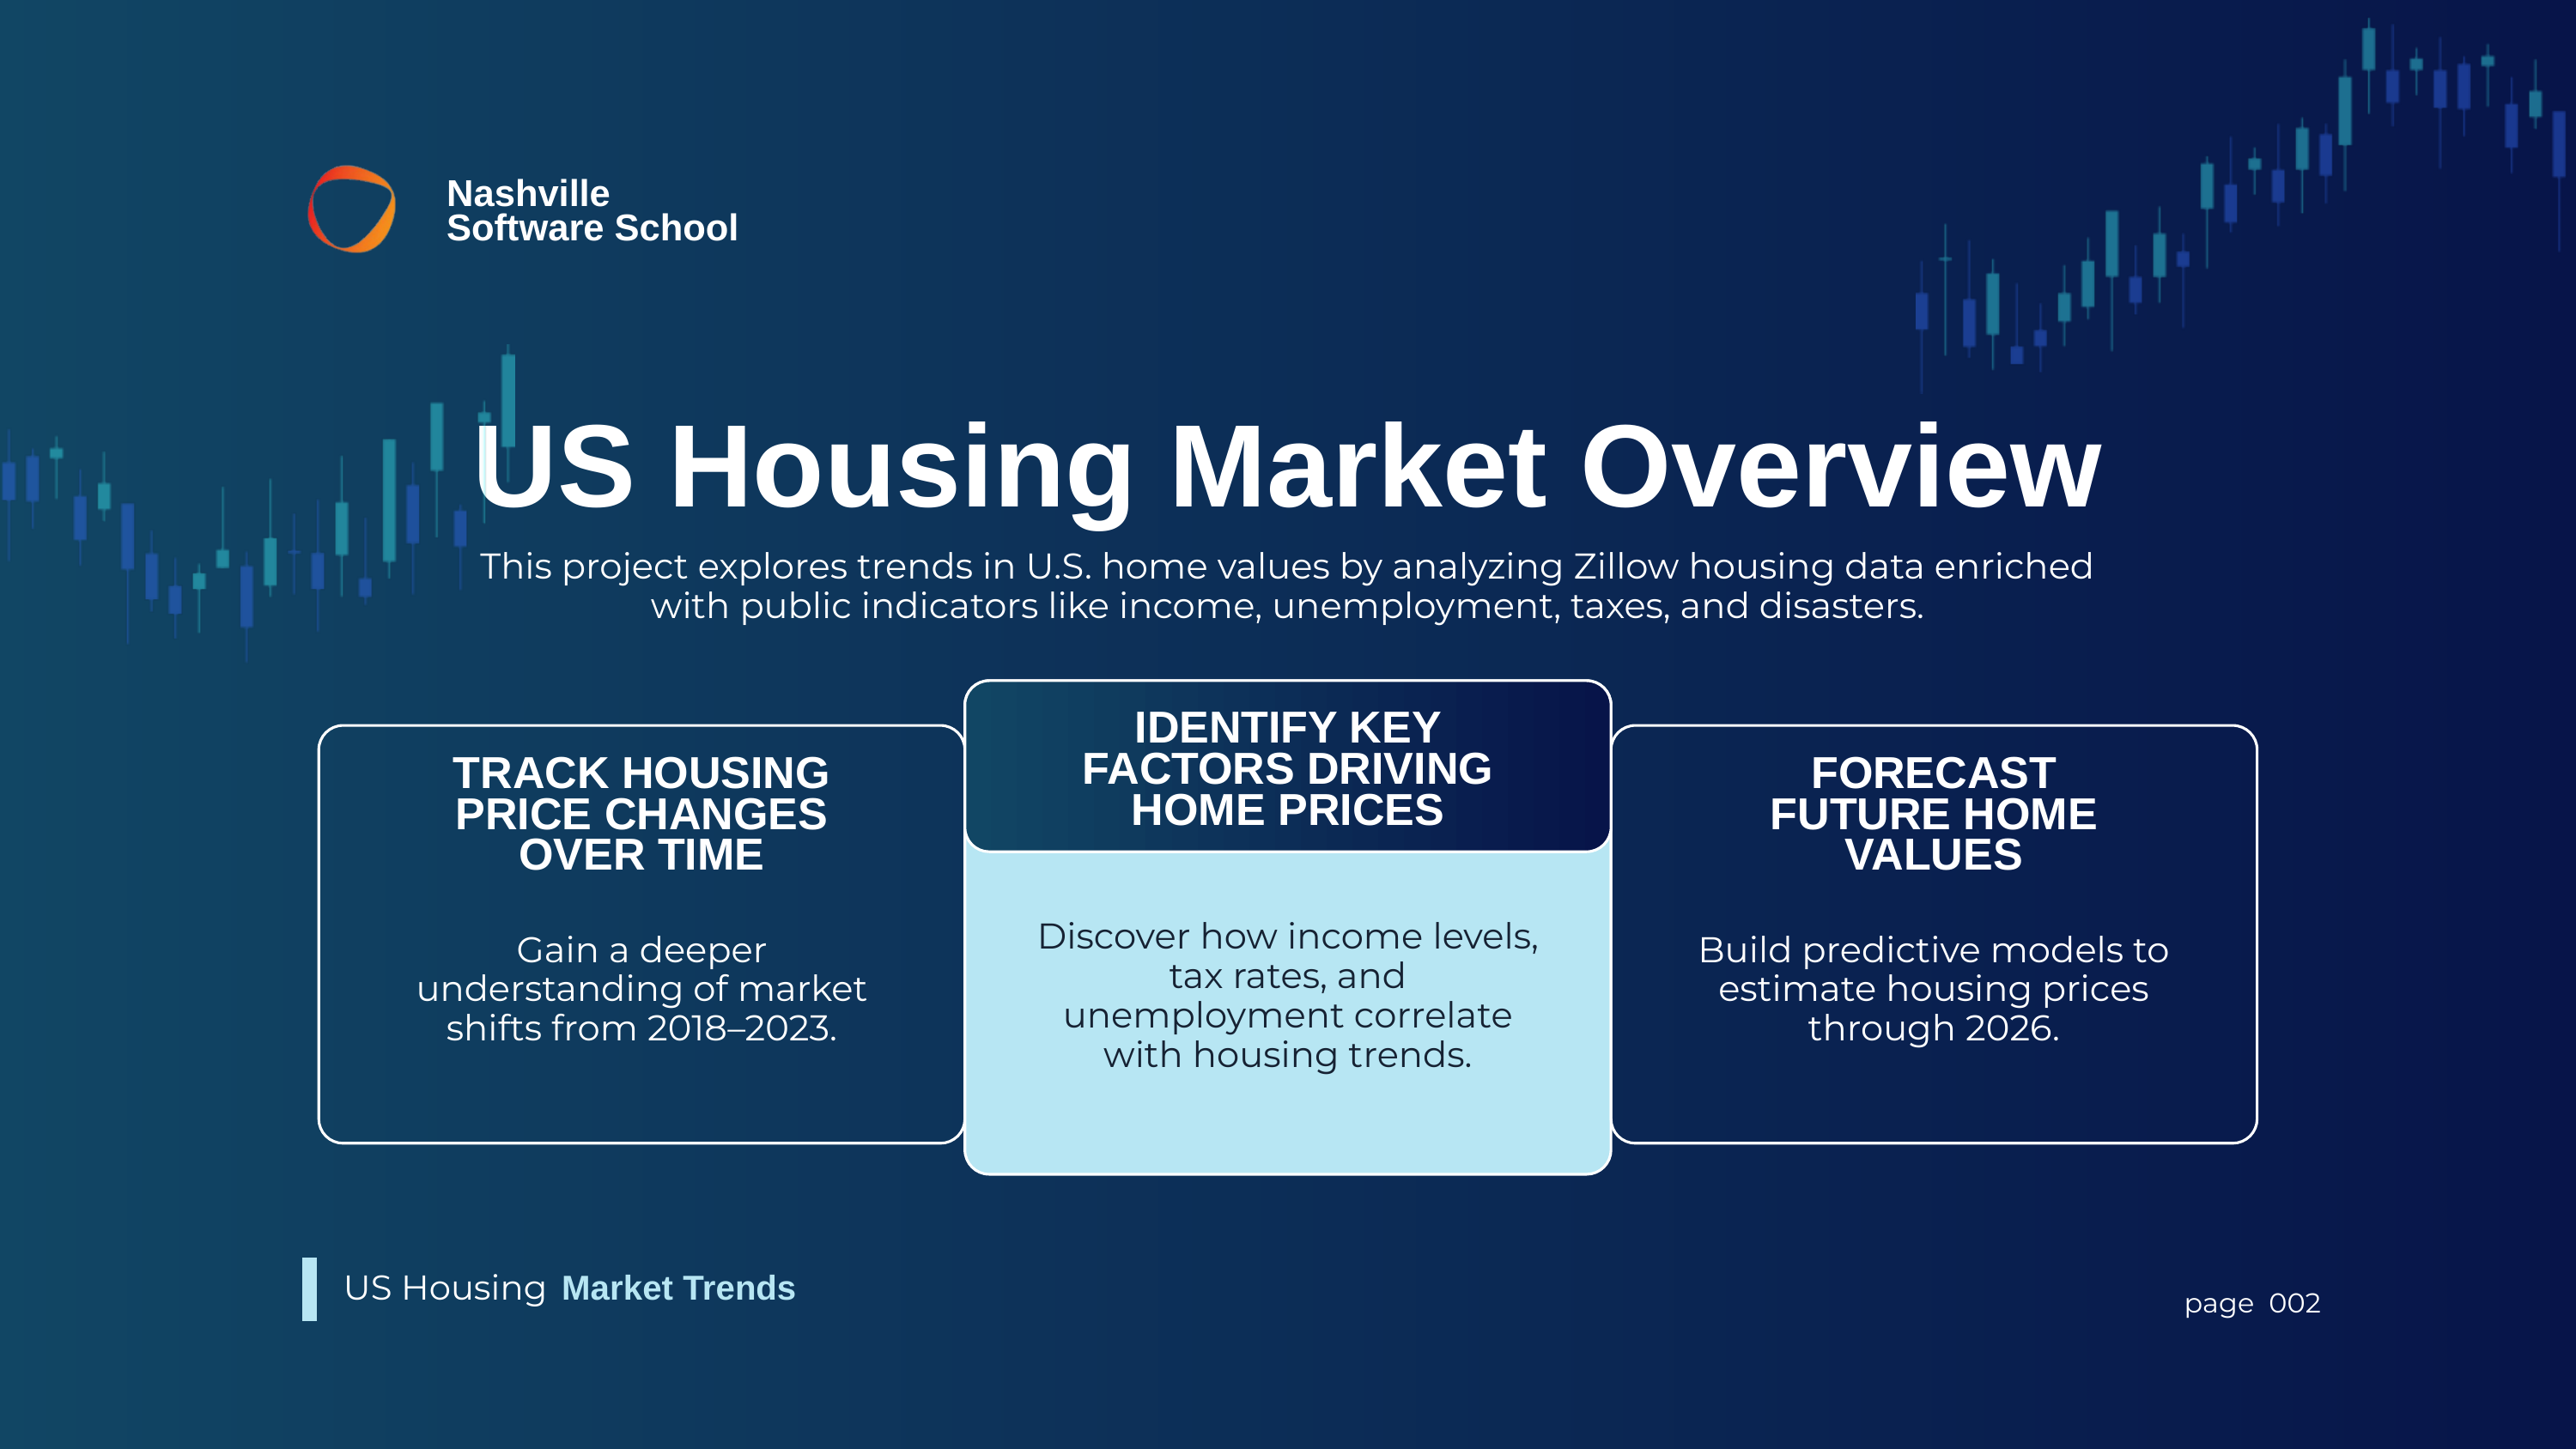

Nashville Software School

US Housing Market Overview
This project explores trends in U.S. home values by analyzing Zillow housing data enriched with public indicators like income, unemployment, taxes, and disasters.

IDENTIFY KEY FACTORS DRIVING HOME PRICES

TRACK HOUSING PRICE CHANGES OVER TIME
FORECAST FUTURE HOME VALUES
Discover how income levels, tax rates, and unemployment correlate with housing trends.
Gain a deeper understanding of market shifts from 2018–2023.
Build predictive models to estimate housing prices through 2026.

Market Trends
US Housing
page  002